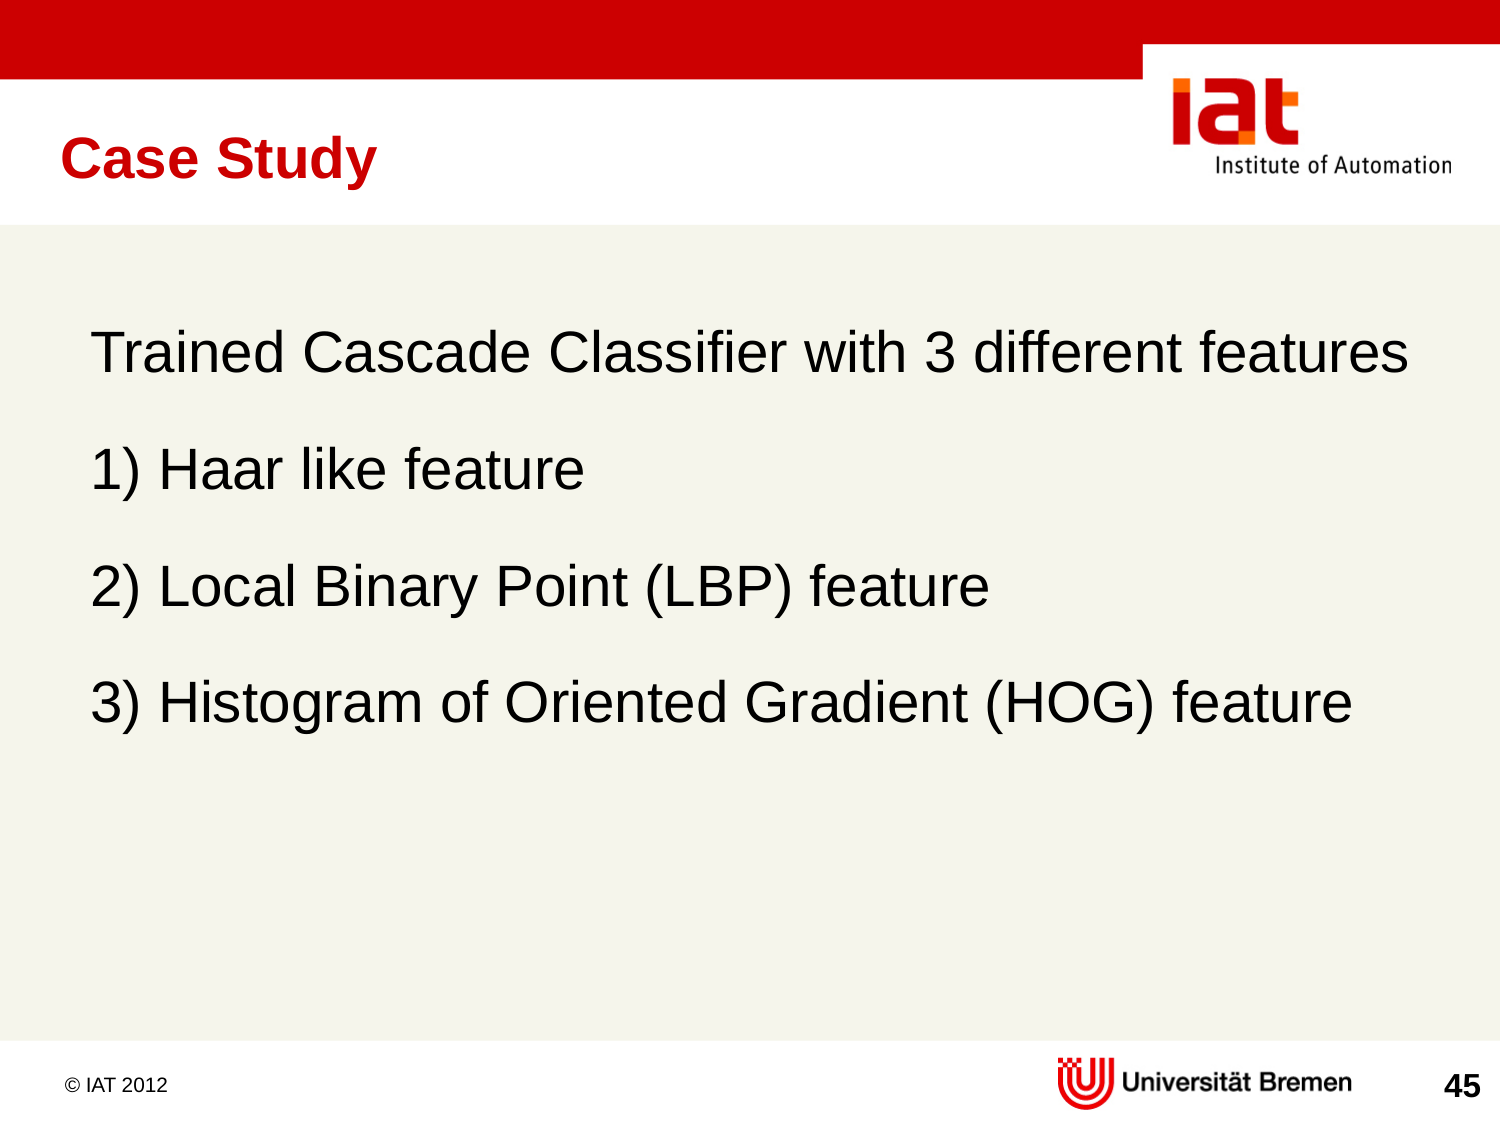

# Case Study
Trained Cascade Classifier with 3 different features
1) Haar like feature
2) Local Binary Point (LBP) feature
3) Histogram of Oriented Gradient (HOG) feature